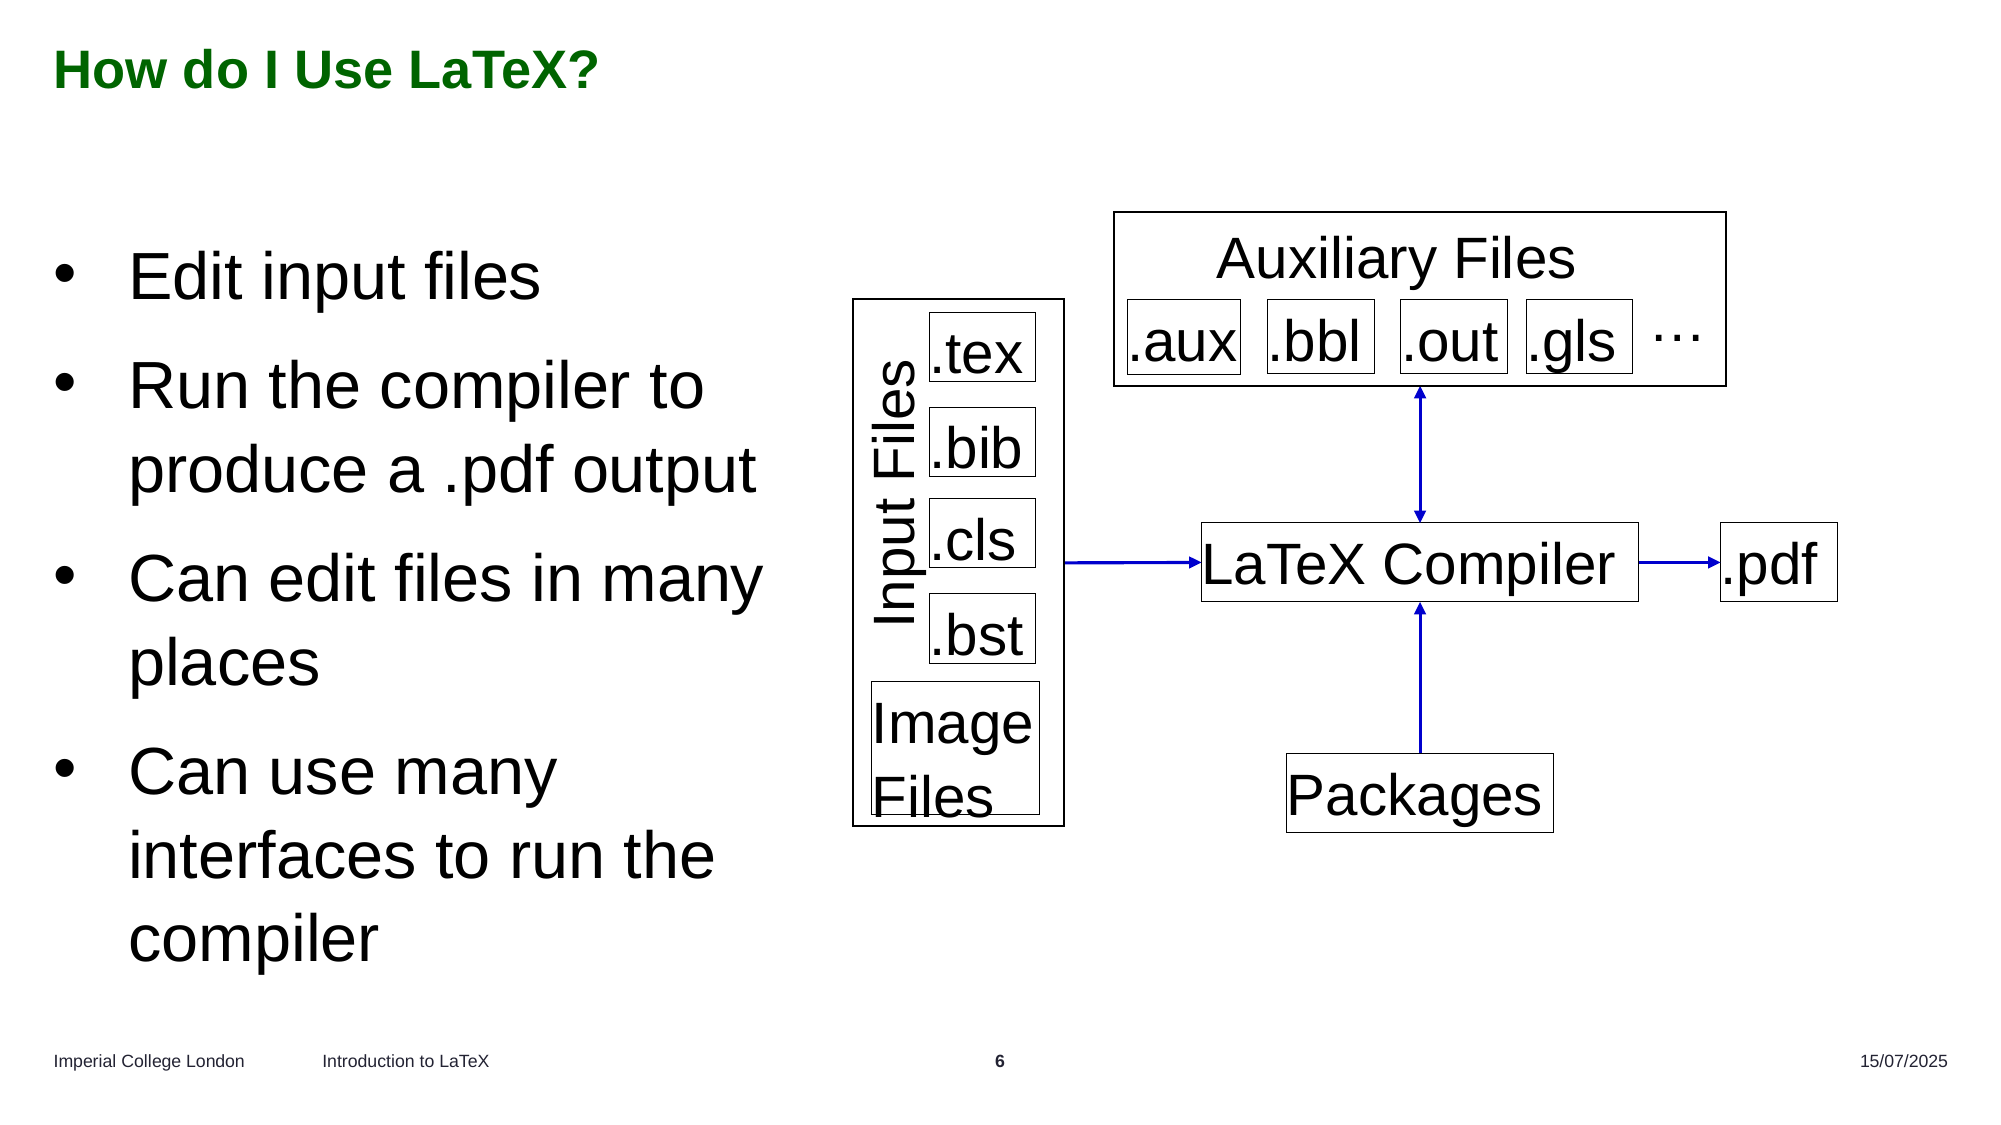

# How do I Use LaTeX?

Auxiliary Files
…
.bbl
.out
.gls
.aux
Edit input files
Run the compiler to produce a .pdf output
Can edit files in many places
Can use many interfaces to run the compiler

.tex
Input Files
.bib
.cls
.bst
Image Files
LaTeX Compiler
.pdf
Packages
Introduction to LaTeX
6
15/07/2025